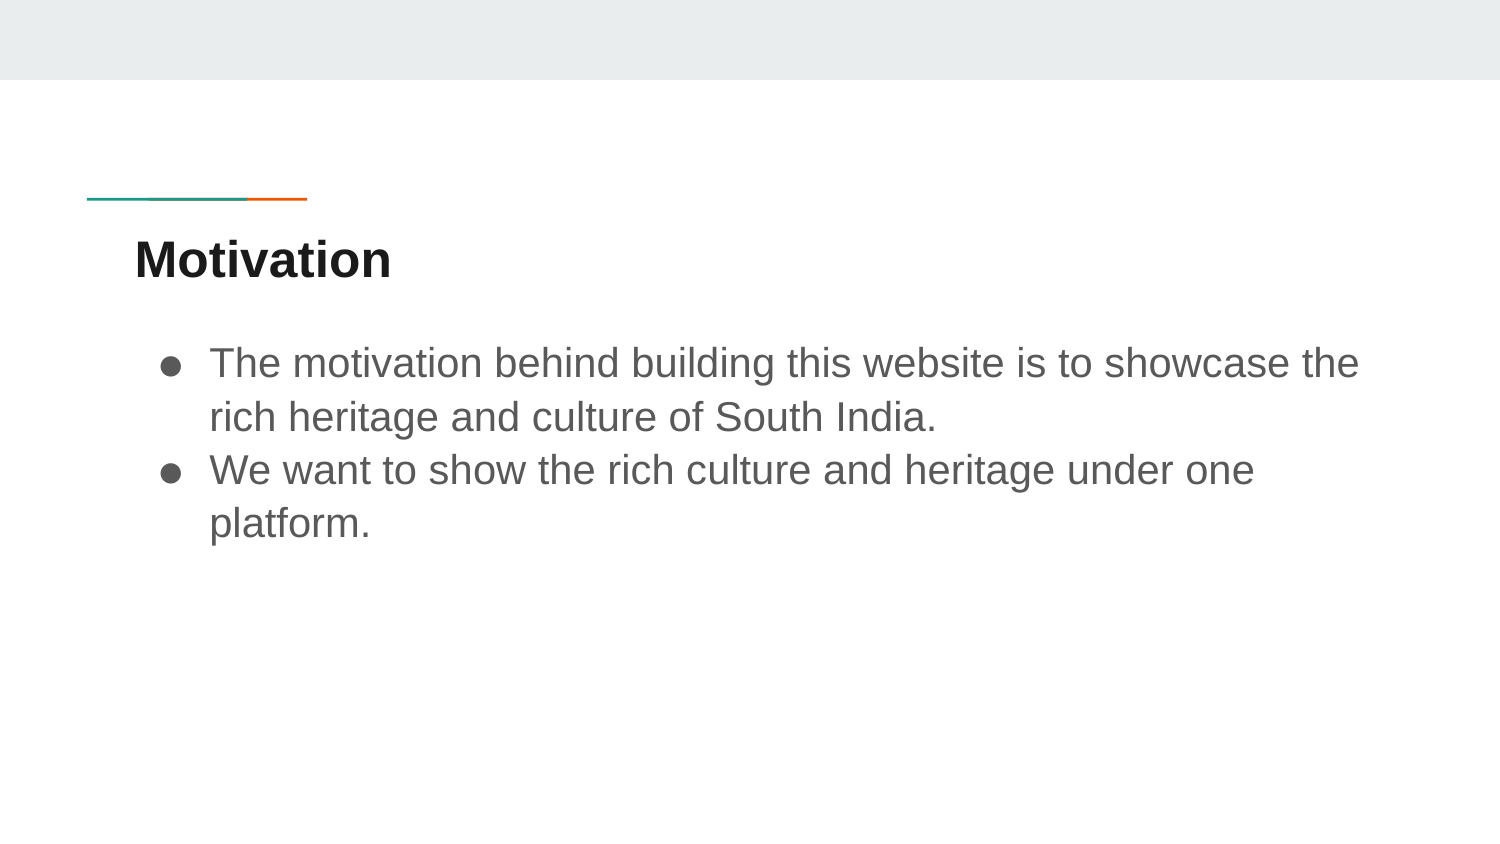

# Motivation
The motivation behind building this website is to showcase the rich heritage and culture of South India.
We want to show the rich culture and heritage under one platform.